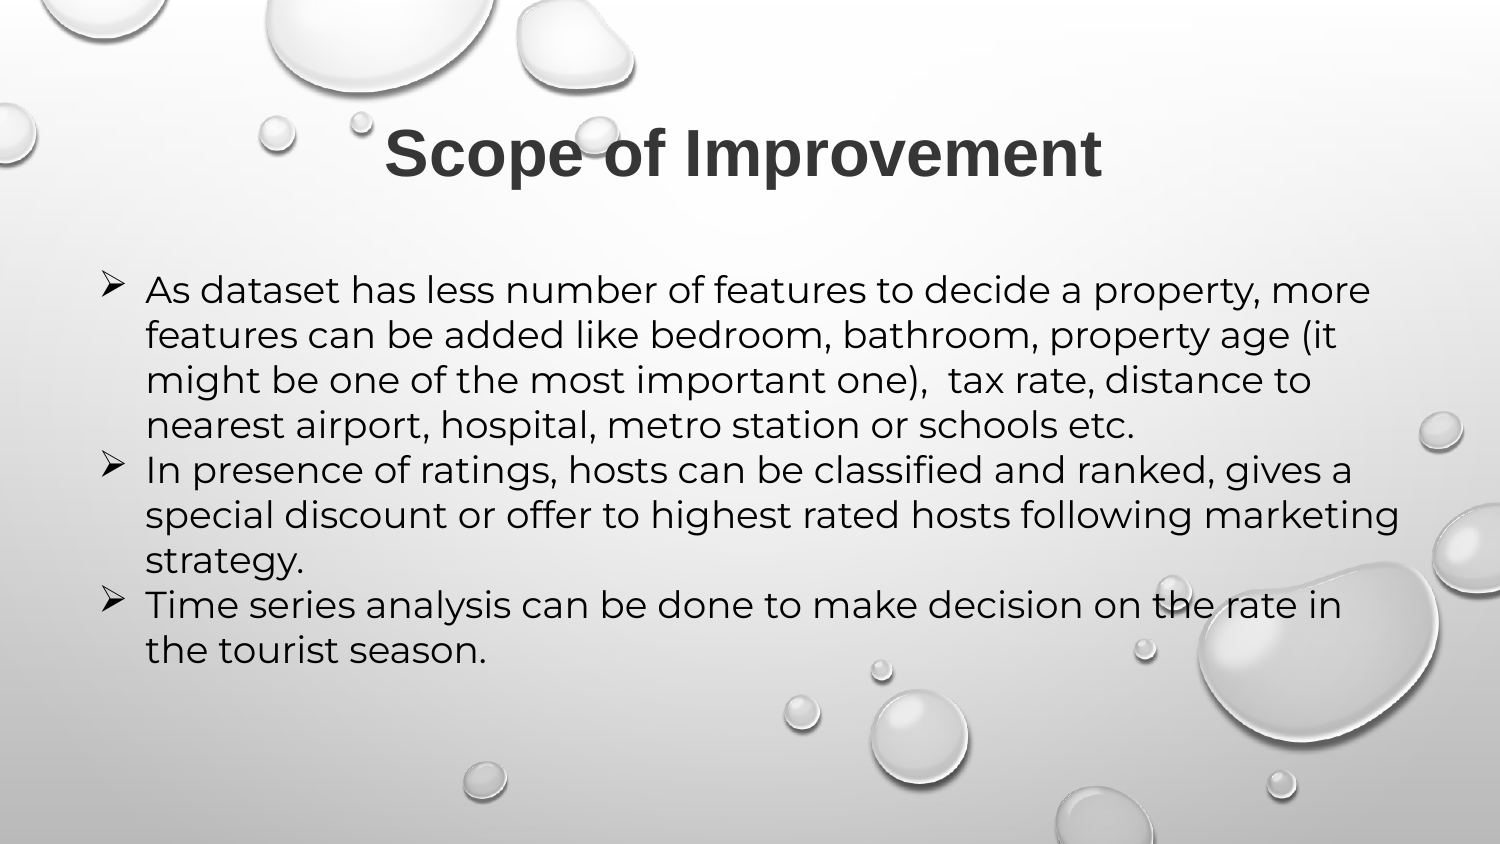

Scope of Improvement
As dataset has less number of features to decide a property, more features can be added like bedroom, bathroom, property age (it might be one of the most important one),  tax rate, distance to nearest airport, hospital, metro station or schools etc.
In presence of ratings, hosts can be classified and ranked, gives a special discount or offer to highest rated hosts following marketing strategy.
Time series analysis can be done to make decision on the rate in the tourist season.